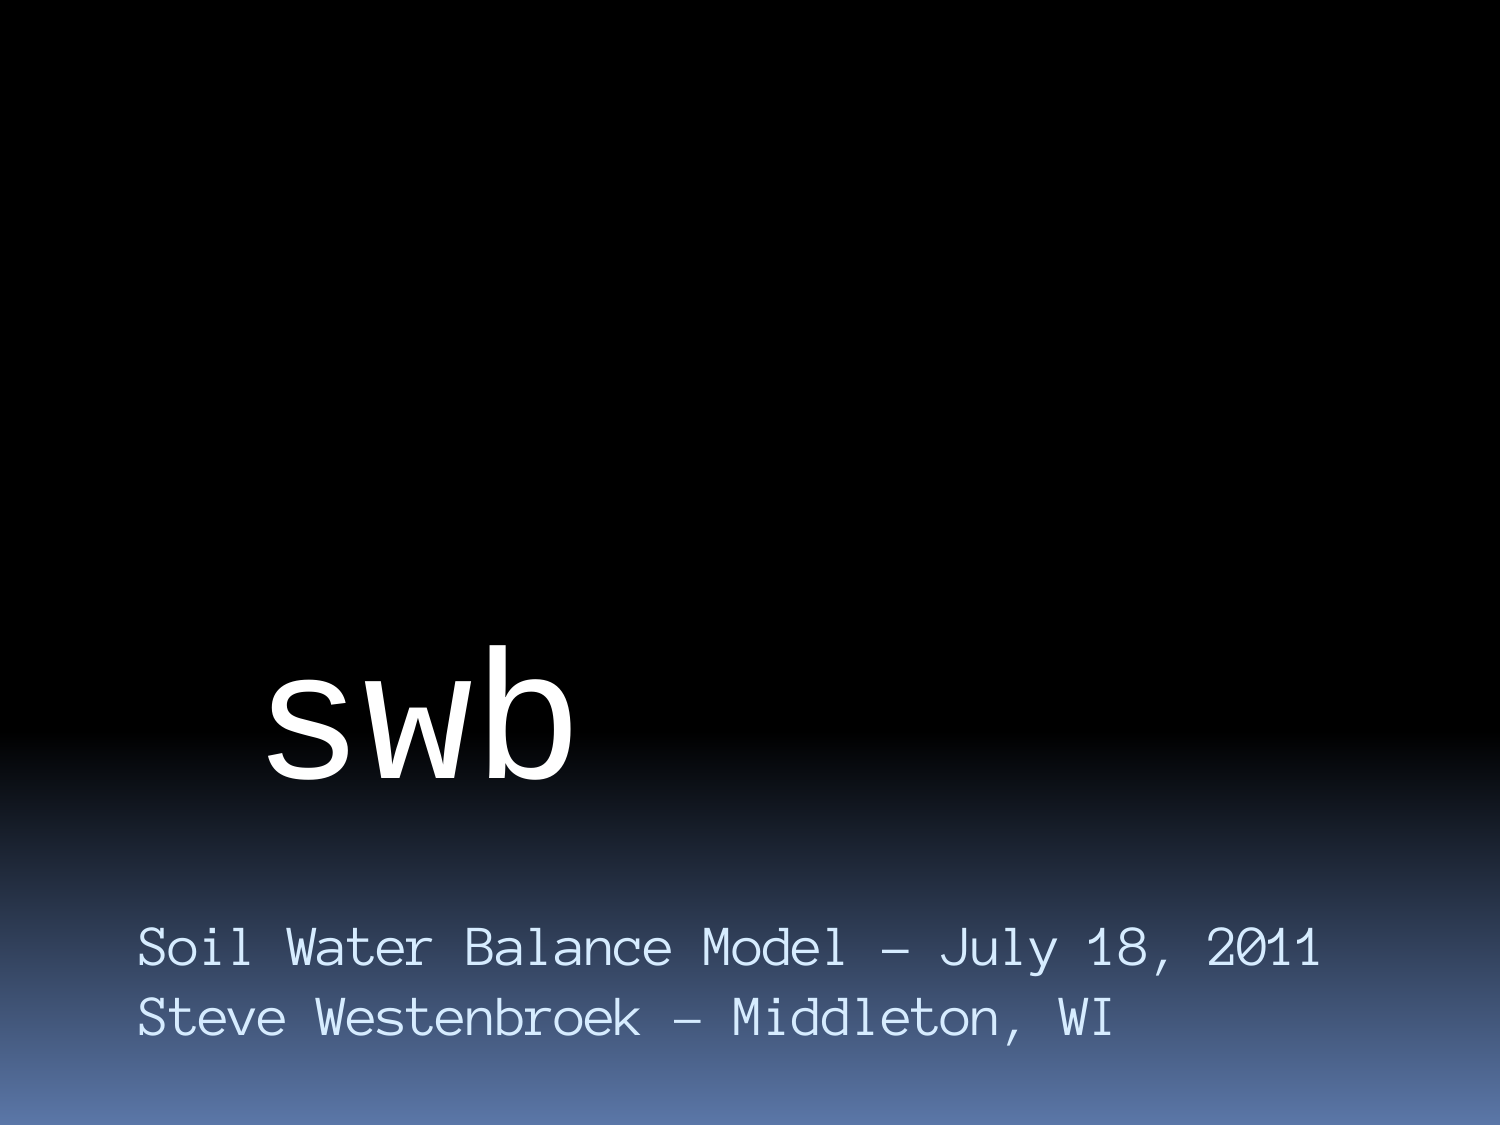

swb
# Soil Water Balance Model - July 18, 2011 Steve Westenbroek – Middleton, WI